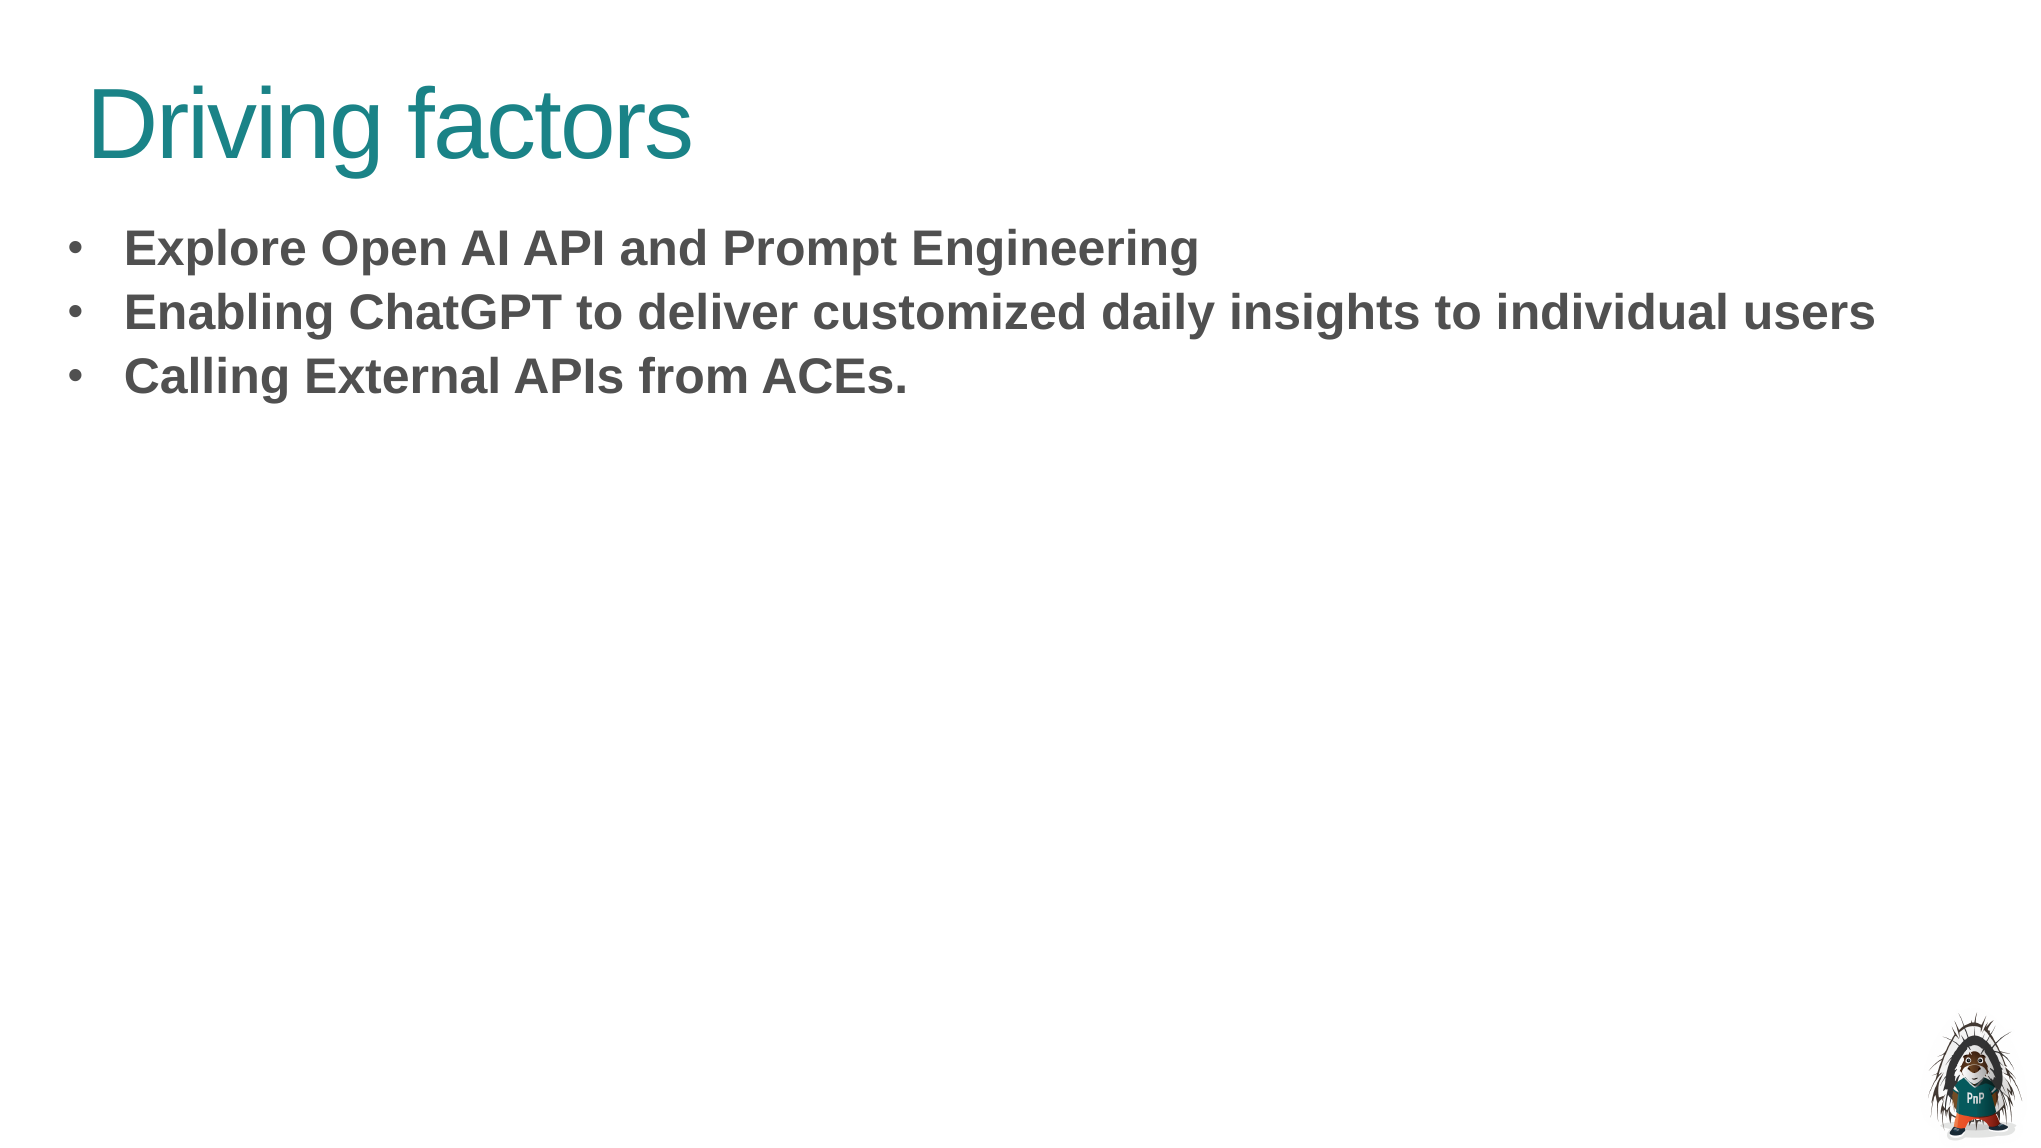

Driving factors
Explore Open AI API and Prompt Engineering
Enabling ChatGPT to deliver customized daily insights to individual users
Calling External APIs from ACEs.